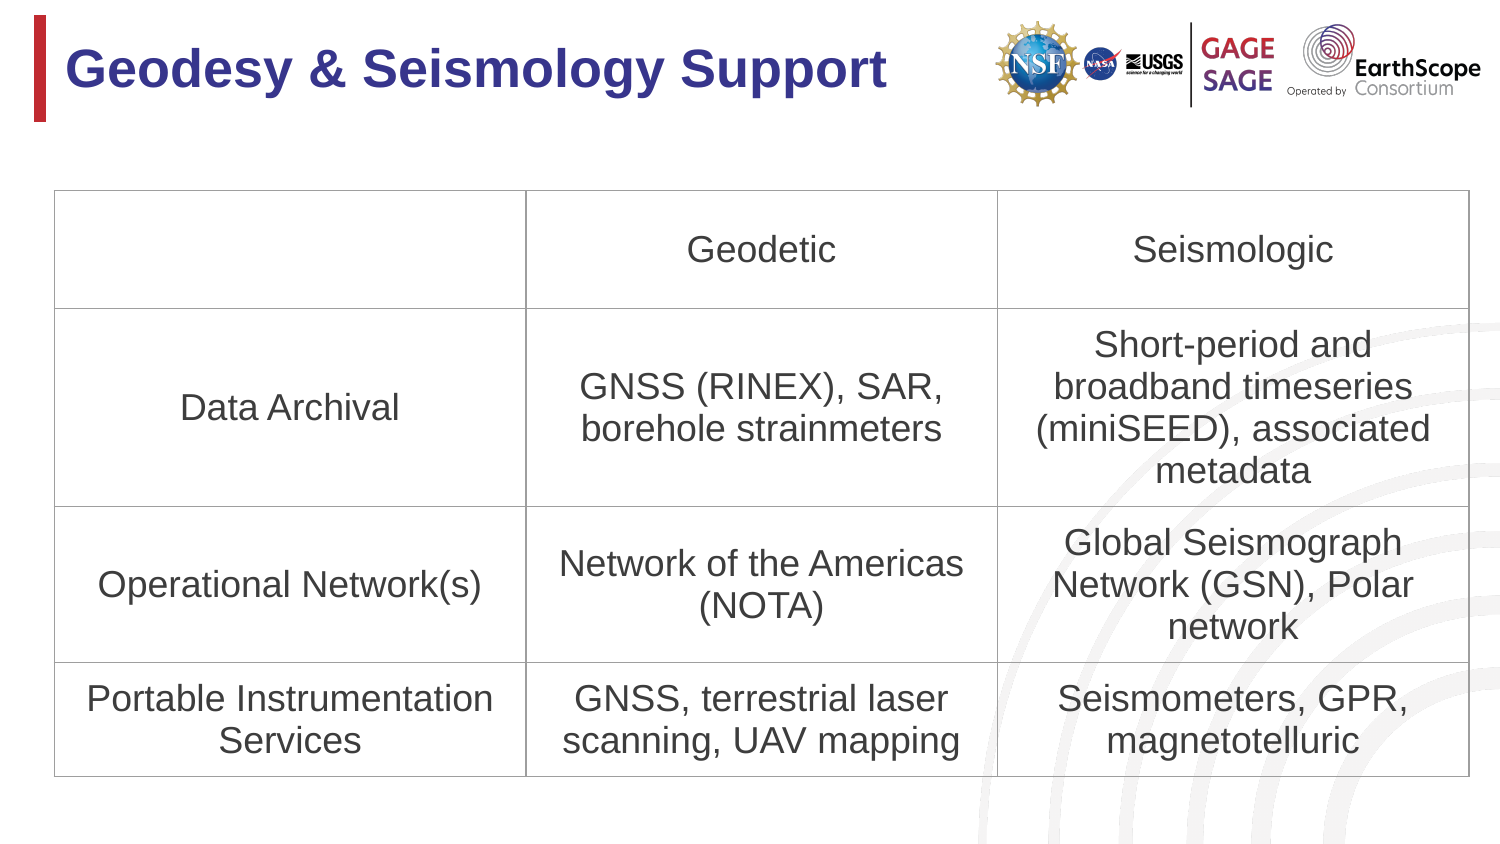

# Geodesy & Seismology Support
|  | Geodetic | Seismologic |
| --- | --- | --- |
| Data Archival | GNSS (RINEX), SAR, borehole strainmeters | Short-period and broadband timeseries (miniSEED), associated metadata |
| Operational Network(s) | Network of the Americas (NOTA) | Global Seismograph Network (GSN), Polar network |
| Portable Instrumentation Services | GNSS, terrestrial laser scanning, UAV mapping | Seismometers, GPR, magnetotelluric |